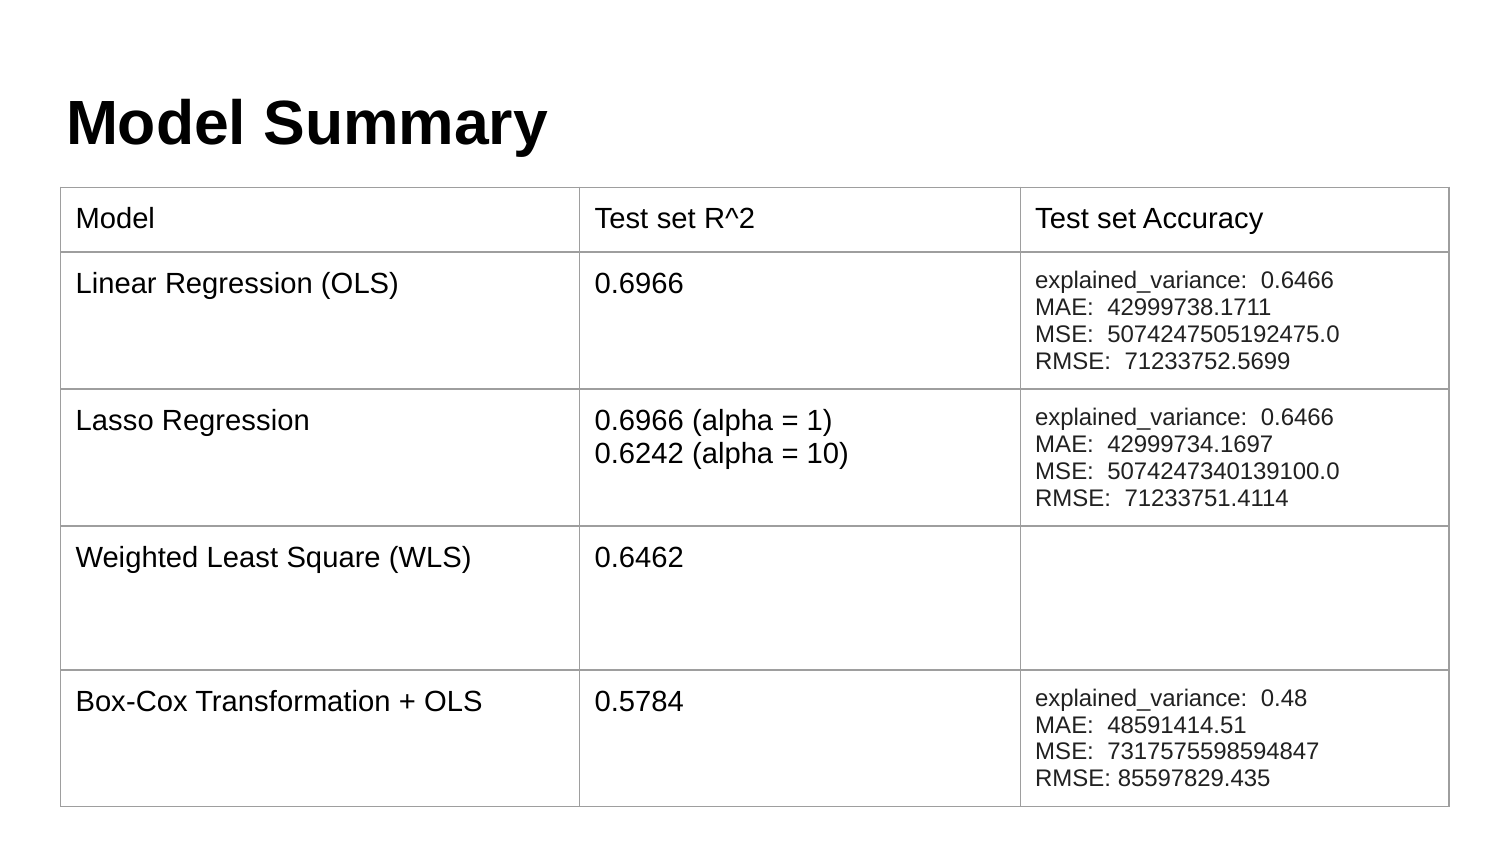

# Model Summary
| Model | Test set R^2 | Test set Accuracy |
| --- | --- | --- |
| Linear Regression (OLS) | 0.6966 | explained\_variance: 0.6466 MAE: 42999738.1711 MSE: 5074247505192475.0 RMSE: 71233752.5699 |
| Lasso Regression | 0.6966 (alpha = 1) 0.6242 (alpha = 10) | explained\_variance: 0.6466 MAE: 42999734.1697 MSE: 5074247340139100.0 RMSE: 71233751.4114 |
| Weighted Least Square (WLS) | 0.6462 |  |
| Box-Cox Transformation + OLS | 0.5784 | explained\_variance: 0.48 MAE: 48591414.51 MSE: 7317575598594847 RMSE: 85597829.435 |